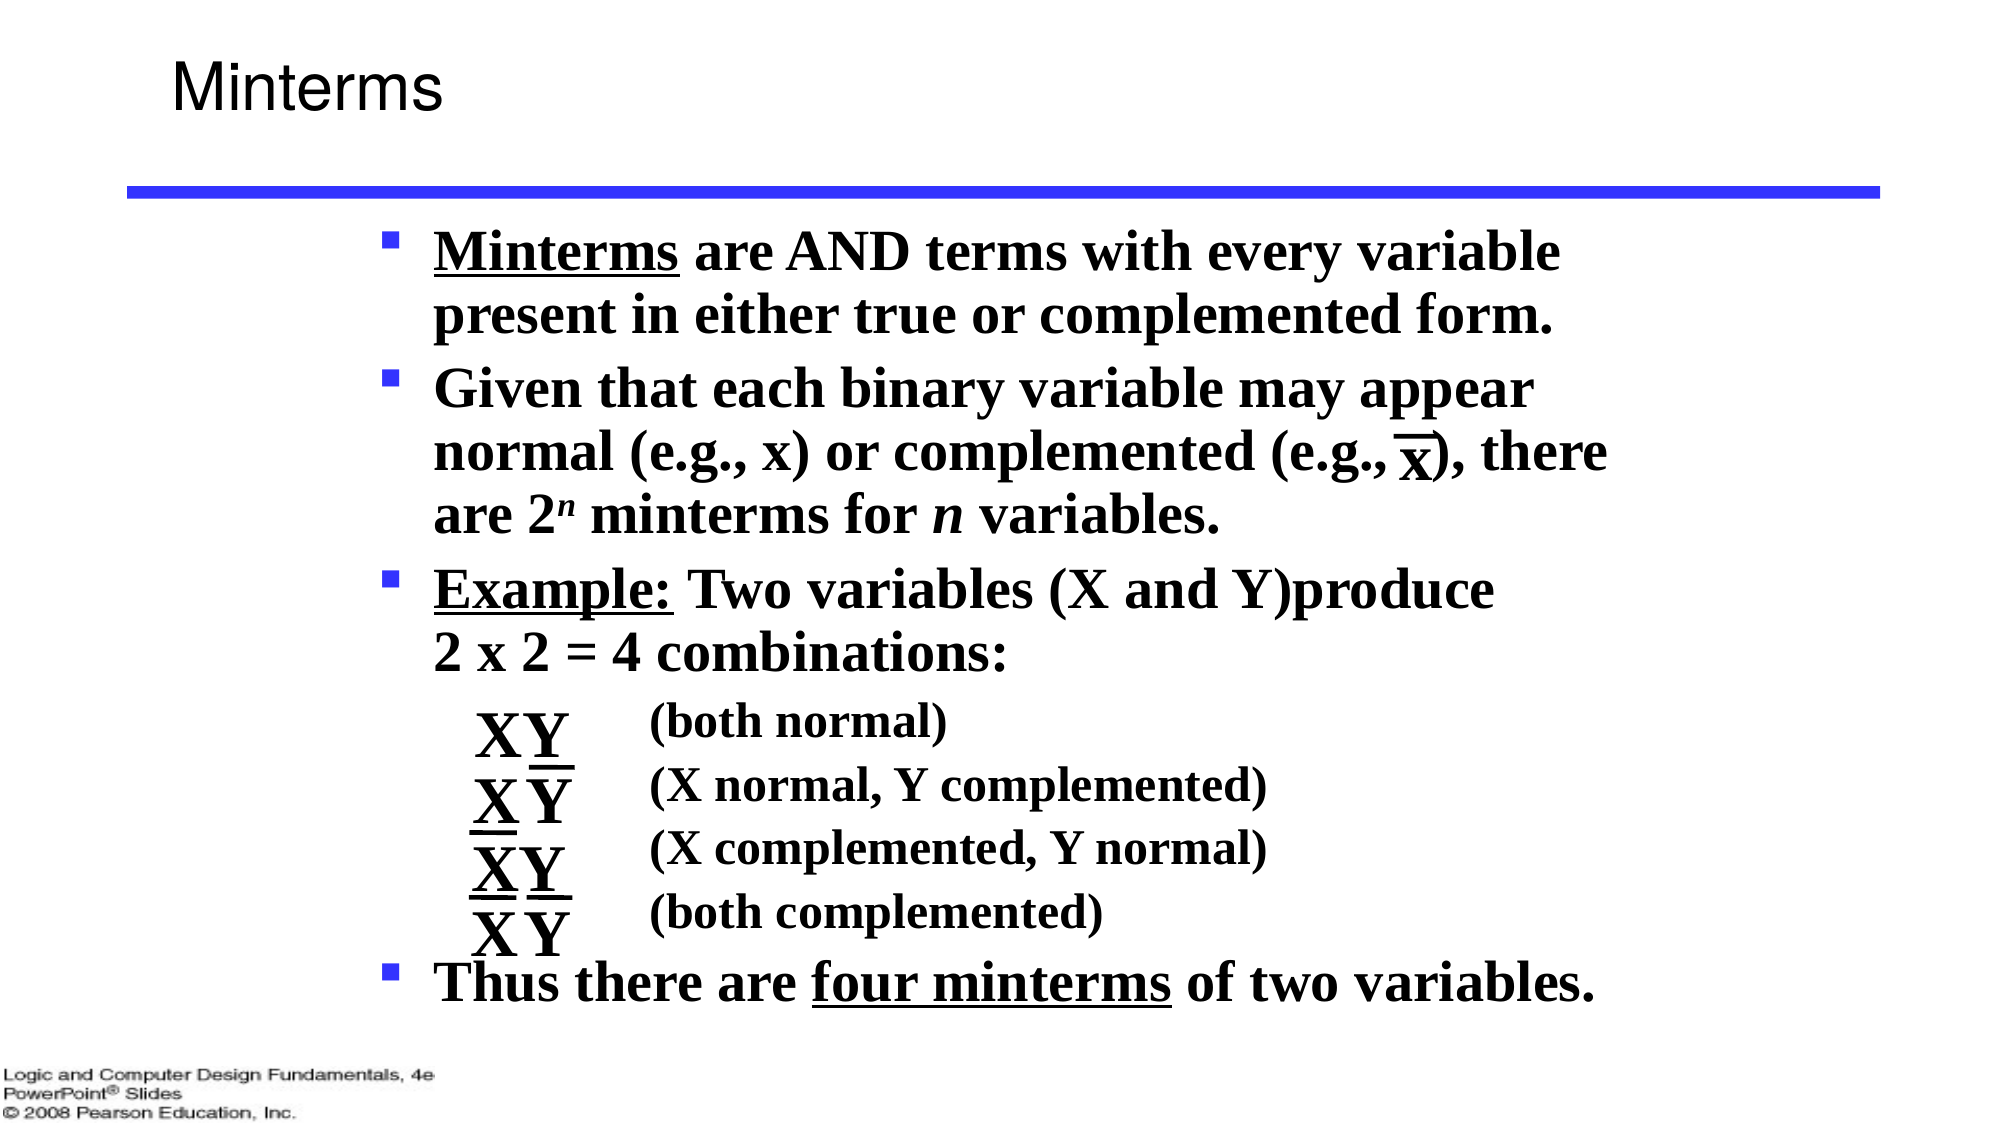

# Minterms
Minterms are AND terms with every variable present in either true or complemented form.
Given that each binary variable may appear normal (e.g., x) or complemented (e.g.,   ), there are 2n minterms for n variables.
Example: Two variables (X and Y)produce
2 x 2 = 4 combinations:
               	(both normal)
          	(X normal, Y complemented)
          	(X complemented, Y normal)
          	(both complemented)
Thus there are four minterms of two variables.

x

XY
X
Y

X
Y

X
Y